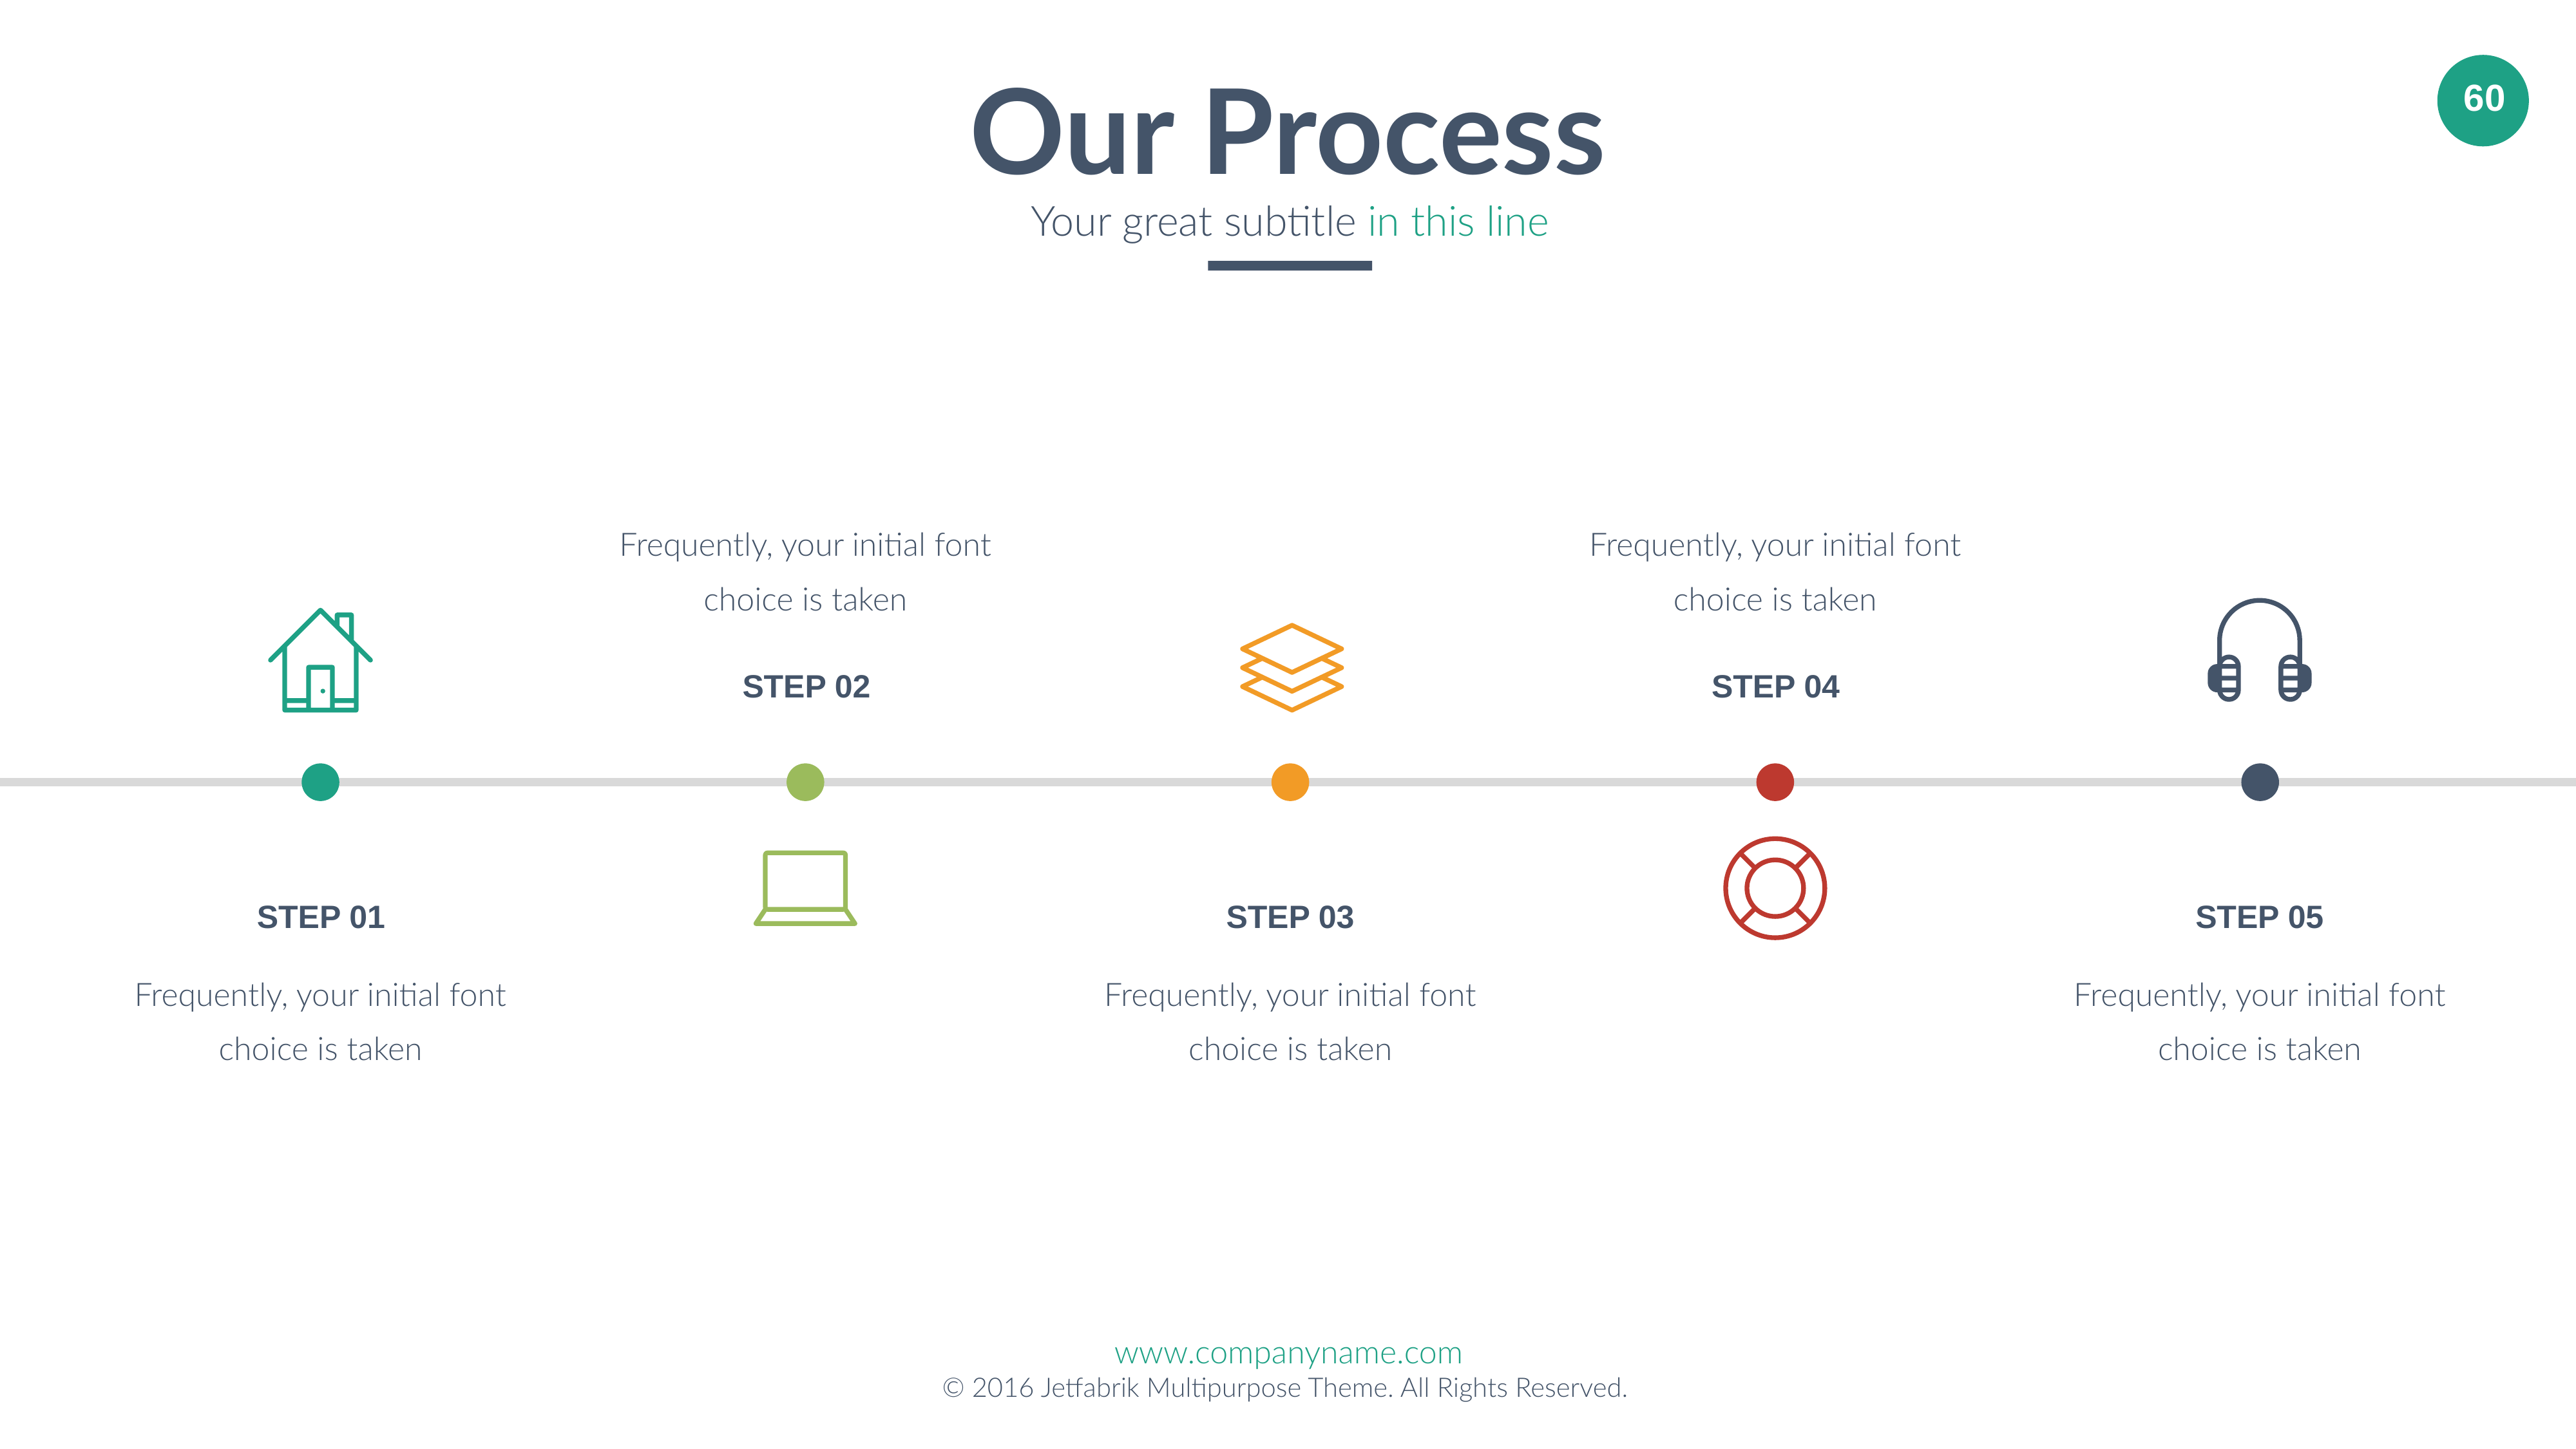

Our Process
Your great subtitle in this line

Frequently, your initial font choice is taken
Frequently, your initial font choice is taken

STEP 02
STEP 04

STEP 01
STEP 03
STEP 05
Frequently, your initial font choice is taken
Frequently, your initial font choice is taken
Frequently, your initial font choice is taken